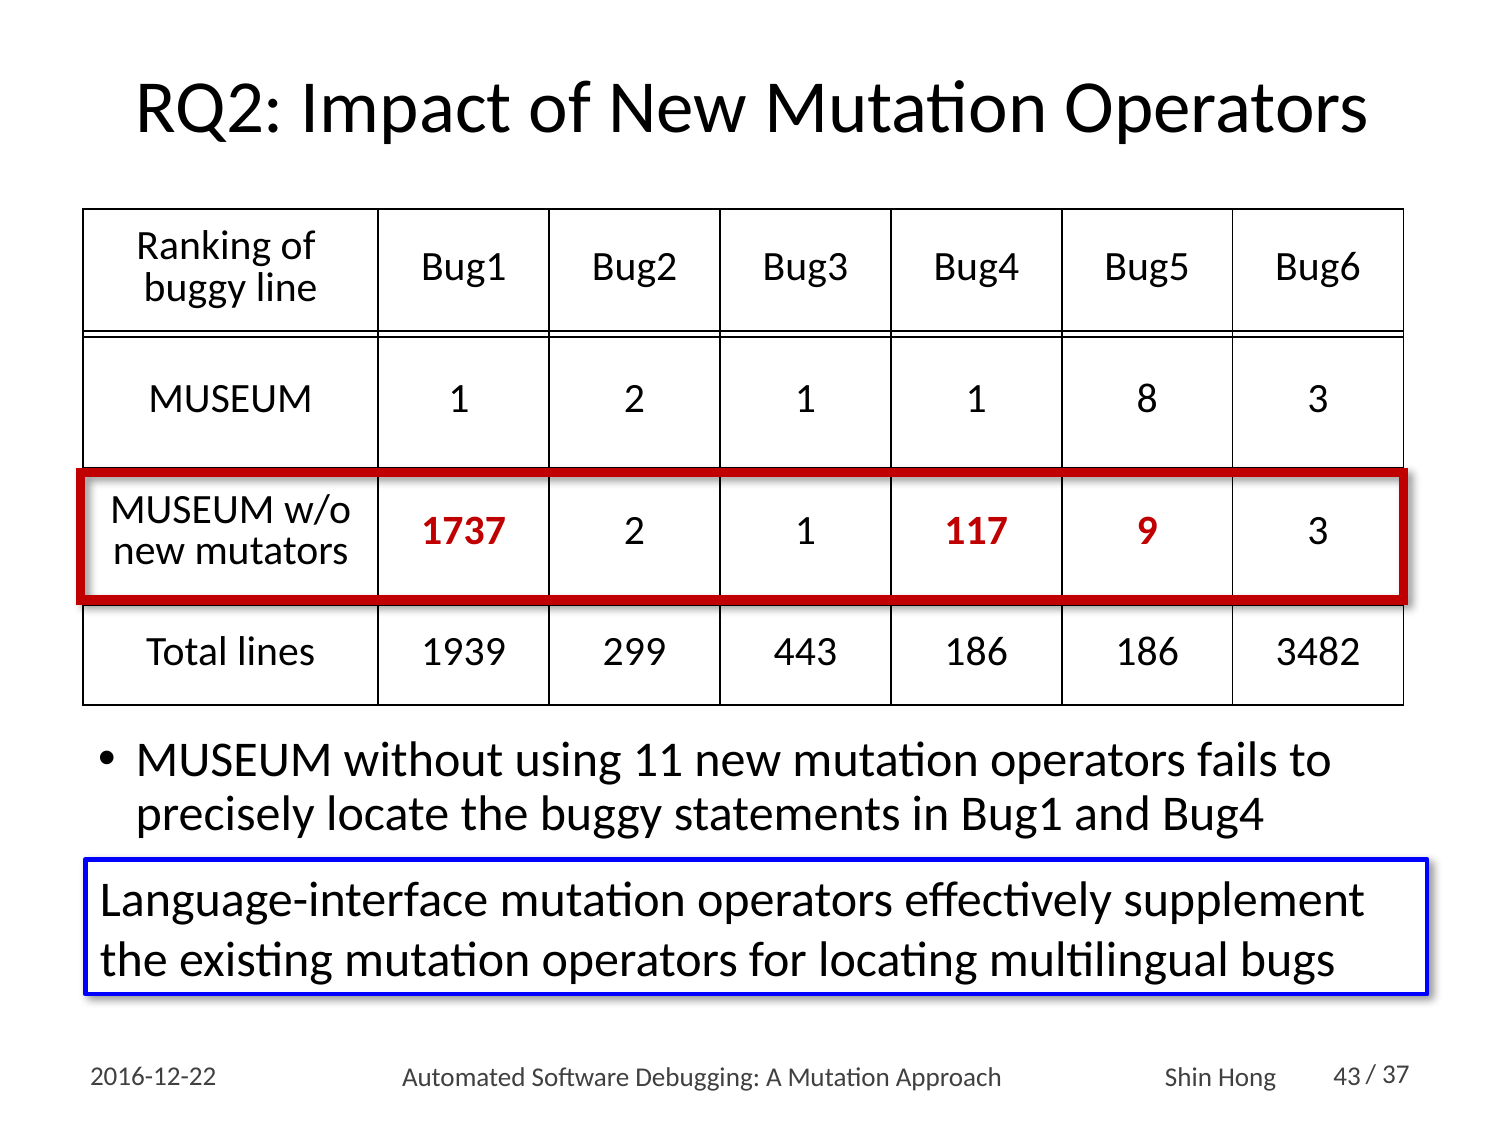

# RQ2: Impact of New Mutation Operators
| Ranking of buggy line | Bug1 | Bug2 | Bug3 | Bug4 | Bug5 | Bug6 |
| --- | --- | --- | --- | --- | --- | --- |
|  |  |  |  |  |  |  |
| MUSEUM | 1 | 2 | 1 | 1 | 8 | 3 |
| MUSEUM w/o new mutators | 1737 | 2 | 1 | 117 | 9 | 3 |
|  |  |  |  |  |  |  |
| Total lines | 1939 | 299 | 443 | 186 | 186 | 3482 |

MUSEUM without using 11 new mutation operators fails to precisely locate the buggy statements in Bug1 and Bug4
Language-interface mutation operators effectively supplement the existing mutation operators for locating multilingual bugs
Automated Software Debugging: A Mutation Approach
43
2016-12-22